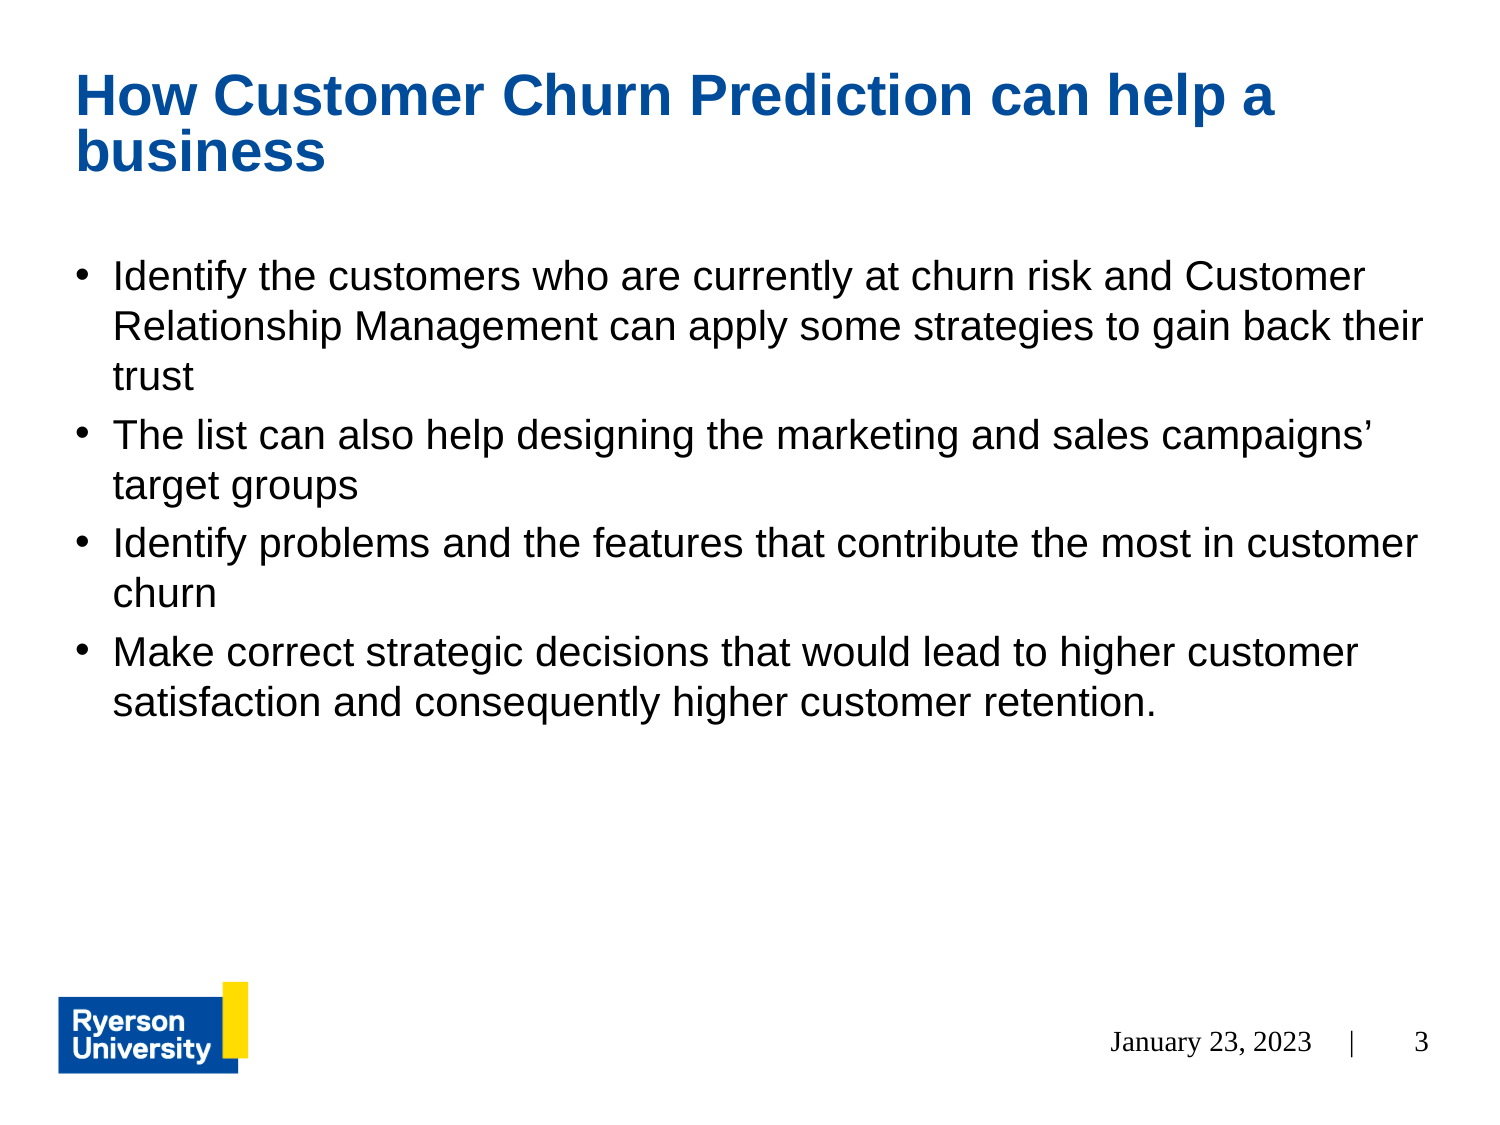

# How Customer Churn Prediction can help a business
Identify the customers who are currently at churn risk and Customer Relationship Management can apply some strategies to gain back their trust
The list can also help designing the marketing and sales campaigns’ target groups
Identify problems and the features that contribute the most in customer churn
Make correct strategic decisions that would lead to higher customer satisfaction and consequently higher customer retention.

January 23, 2023     |
3